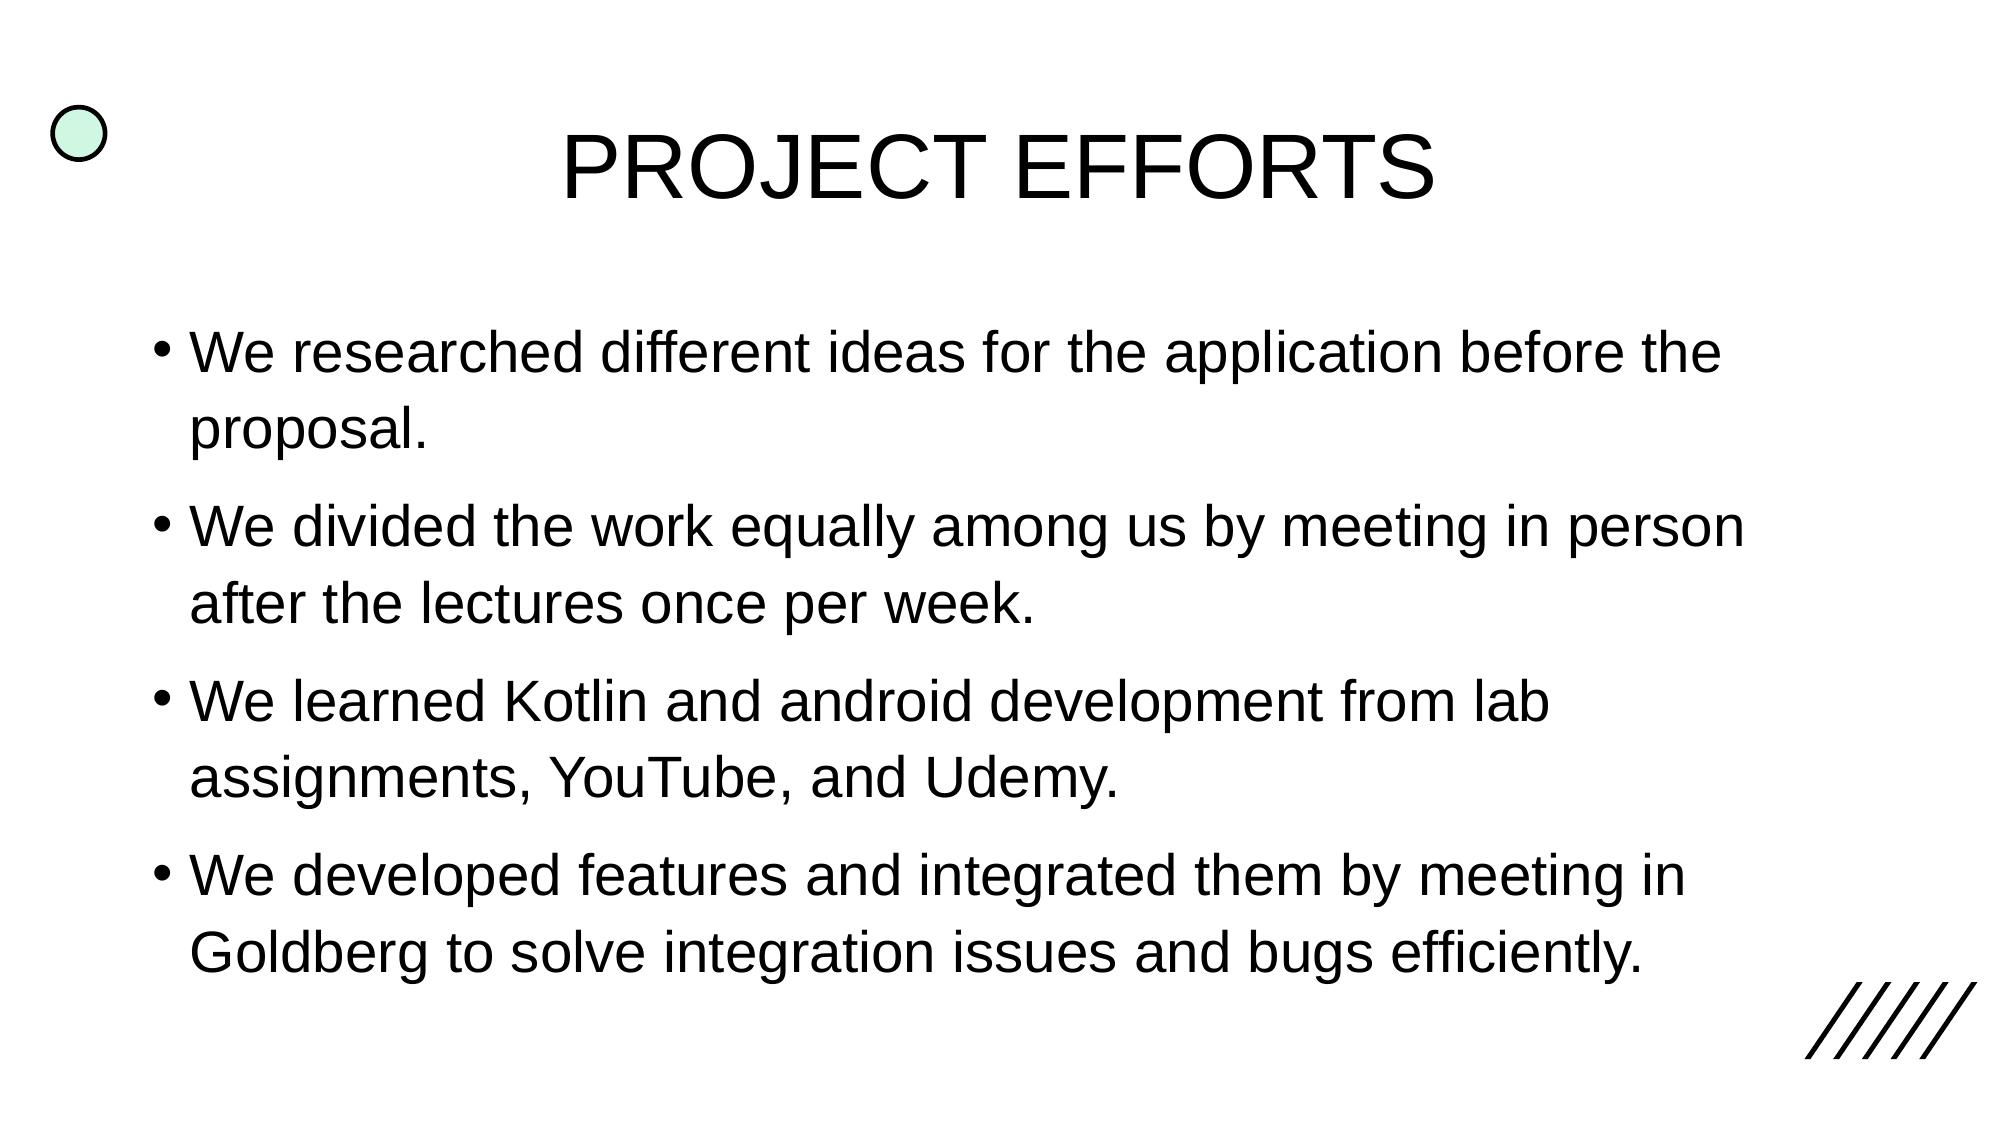

# PROJECT EFFORTS
We researched different ideas for the application before the proposal.
We divided the work equally among us by meeting in person after the lectures once per week.
We learned Kotlin and android development from lab assignments, YouTube, and Udemy.
We developed features and integrated them by meeting in Goldberg to solve integration issues and bugs efficiently.